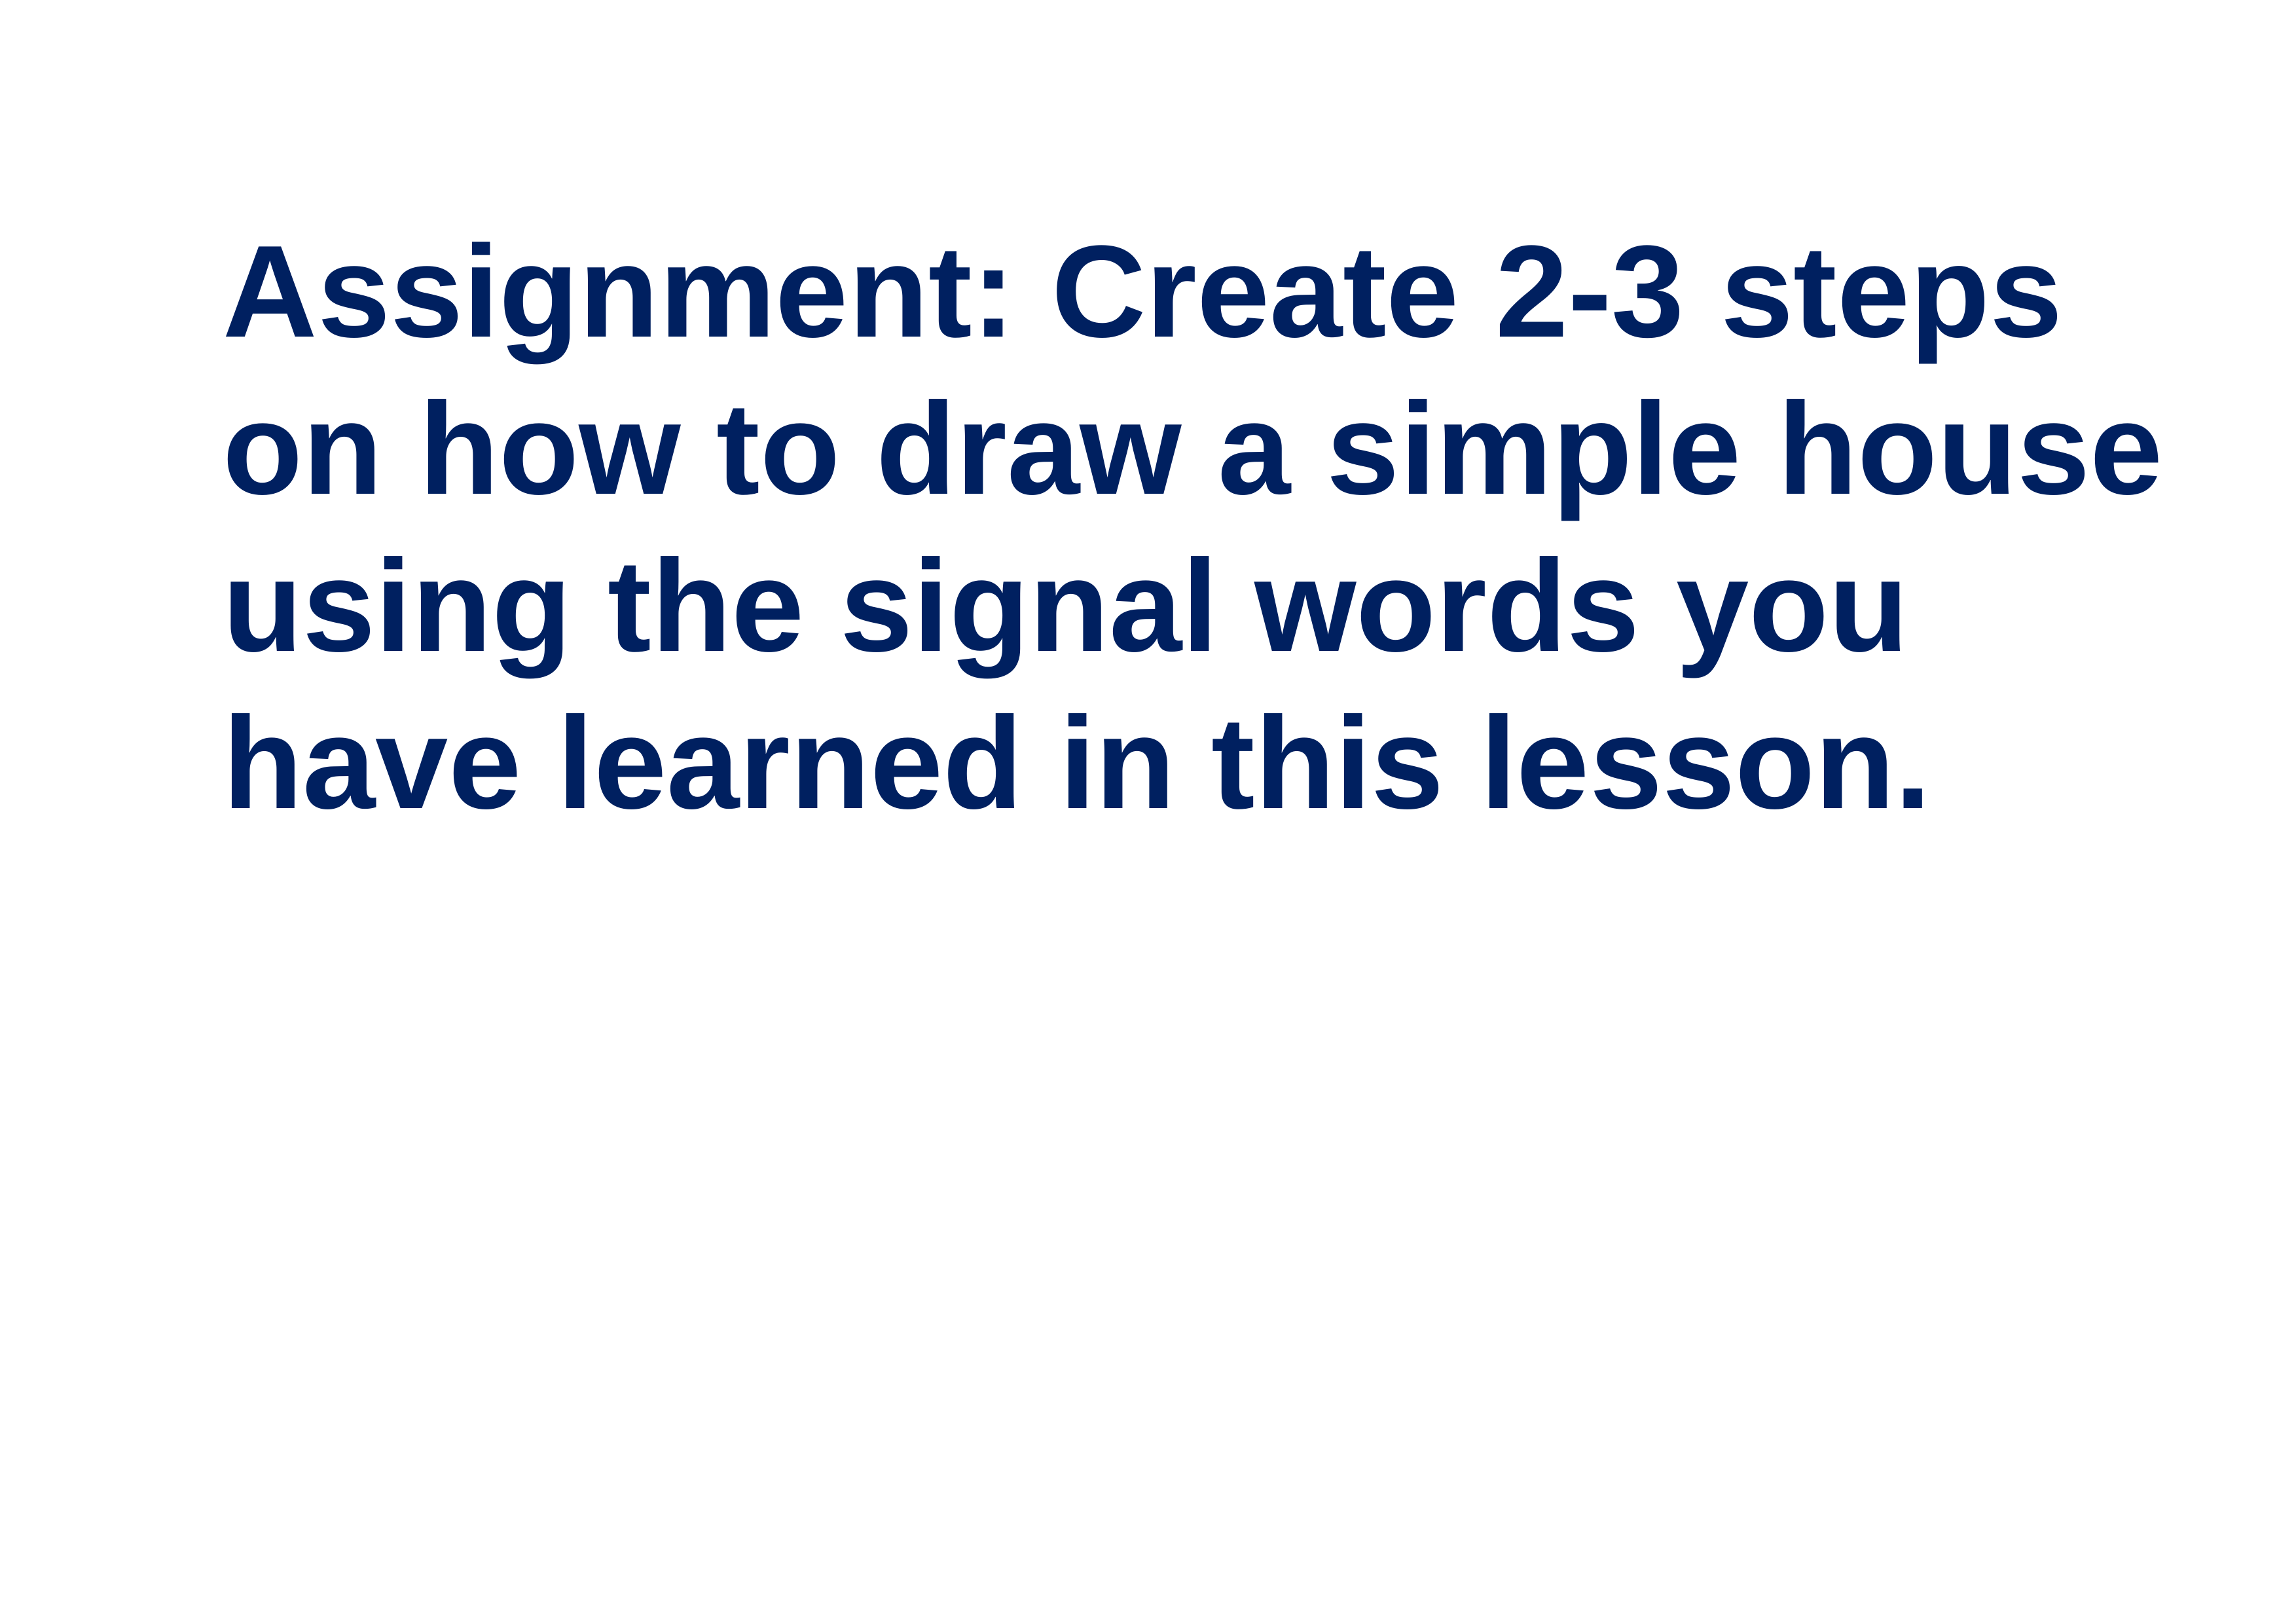

Assignment: Create 2-3 steps on how to draw a simple house using the signal words you have learned in this lesson.